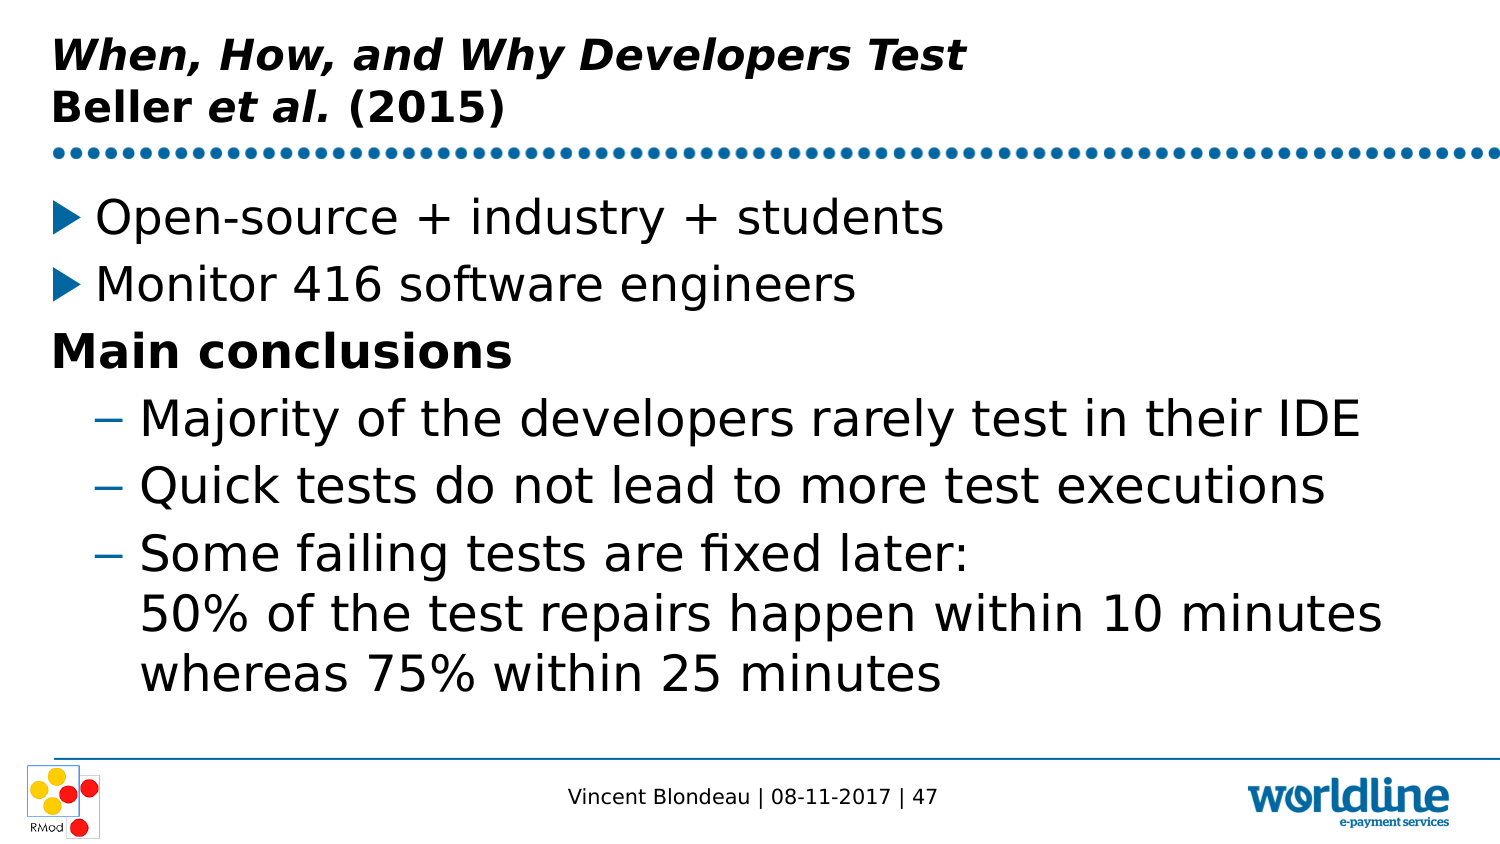

# When, How, and Why Developers Test Beller et al. (2015)
Open-source + industry + students
Monitor 416 software engineers
Main conclusions
Majority of the developers rarely test in their IDE
Quick tests do not lead to more test executions
Some failing tests are fixed later:
50% of the test repairs happen within 10 minutes whereas 75% within 25 minutes